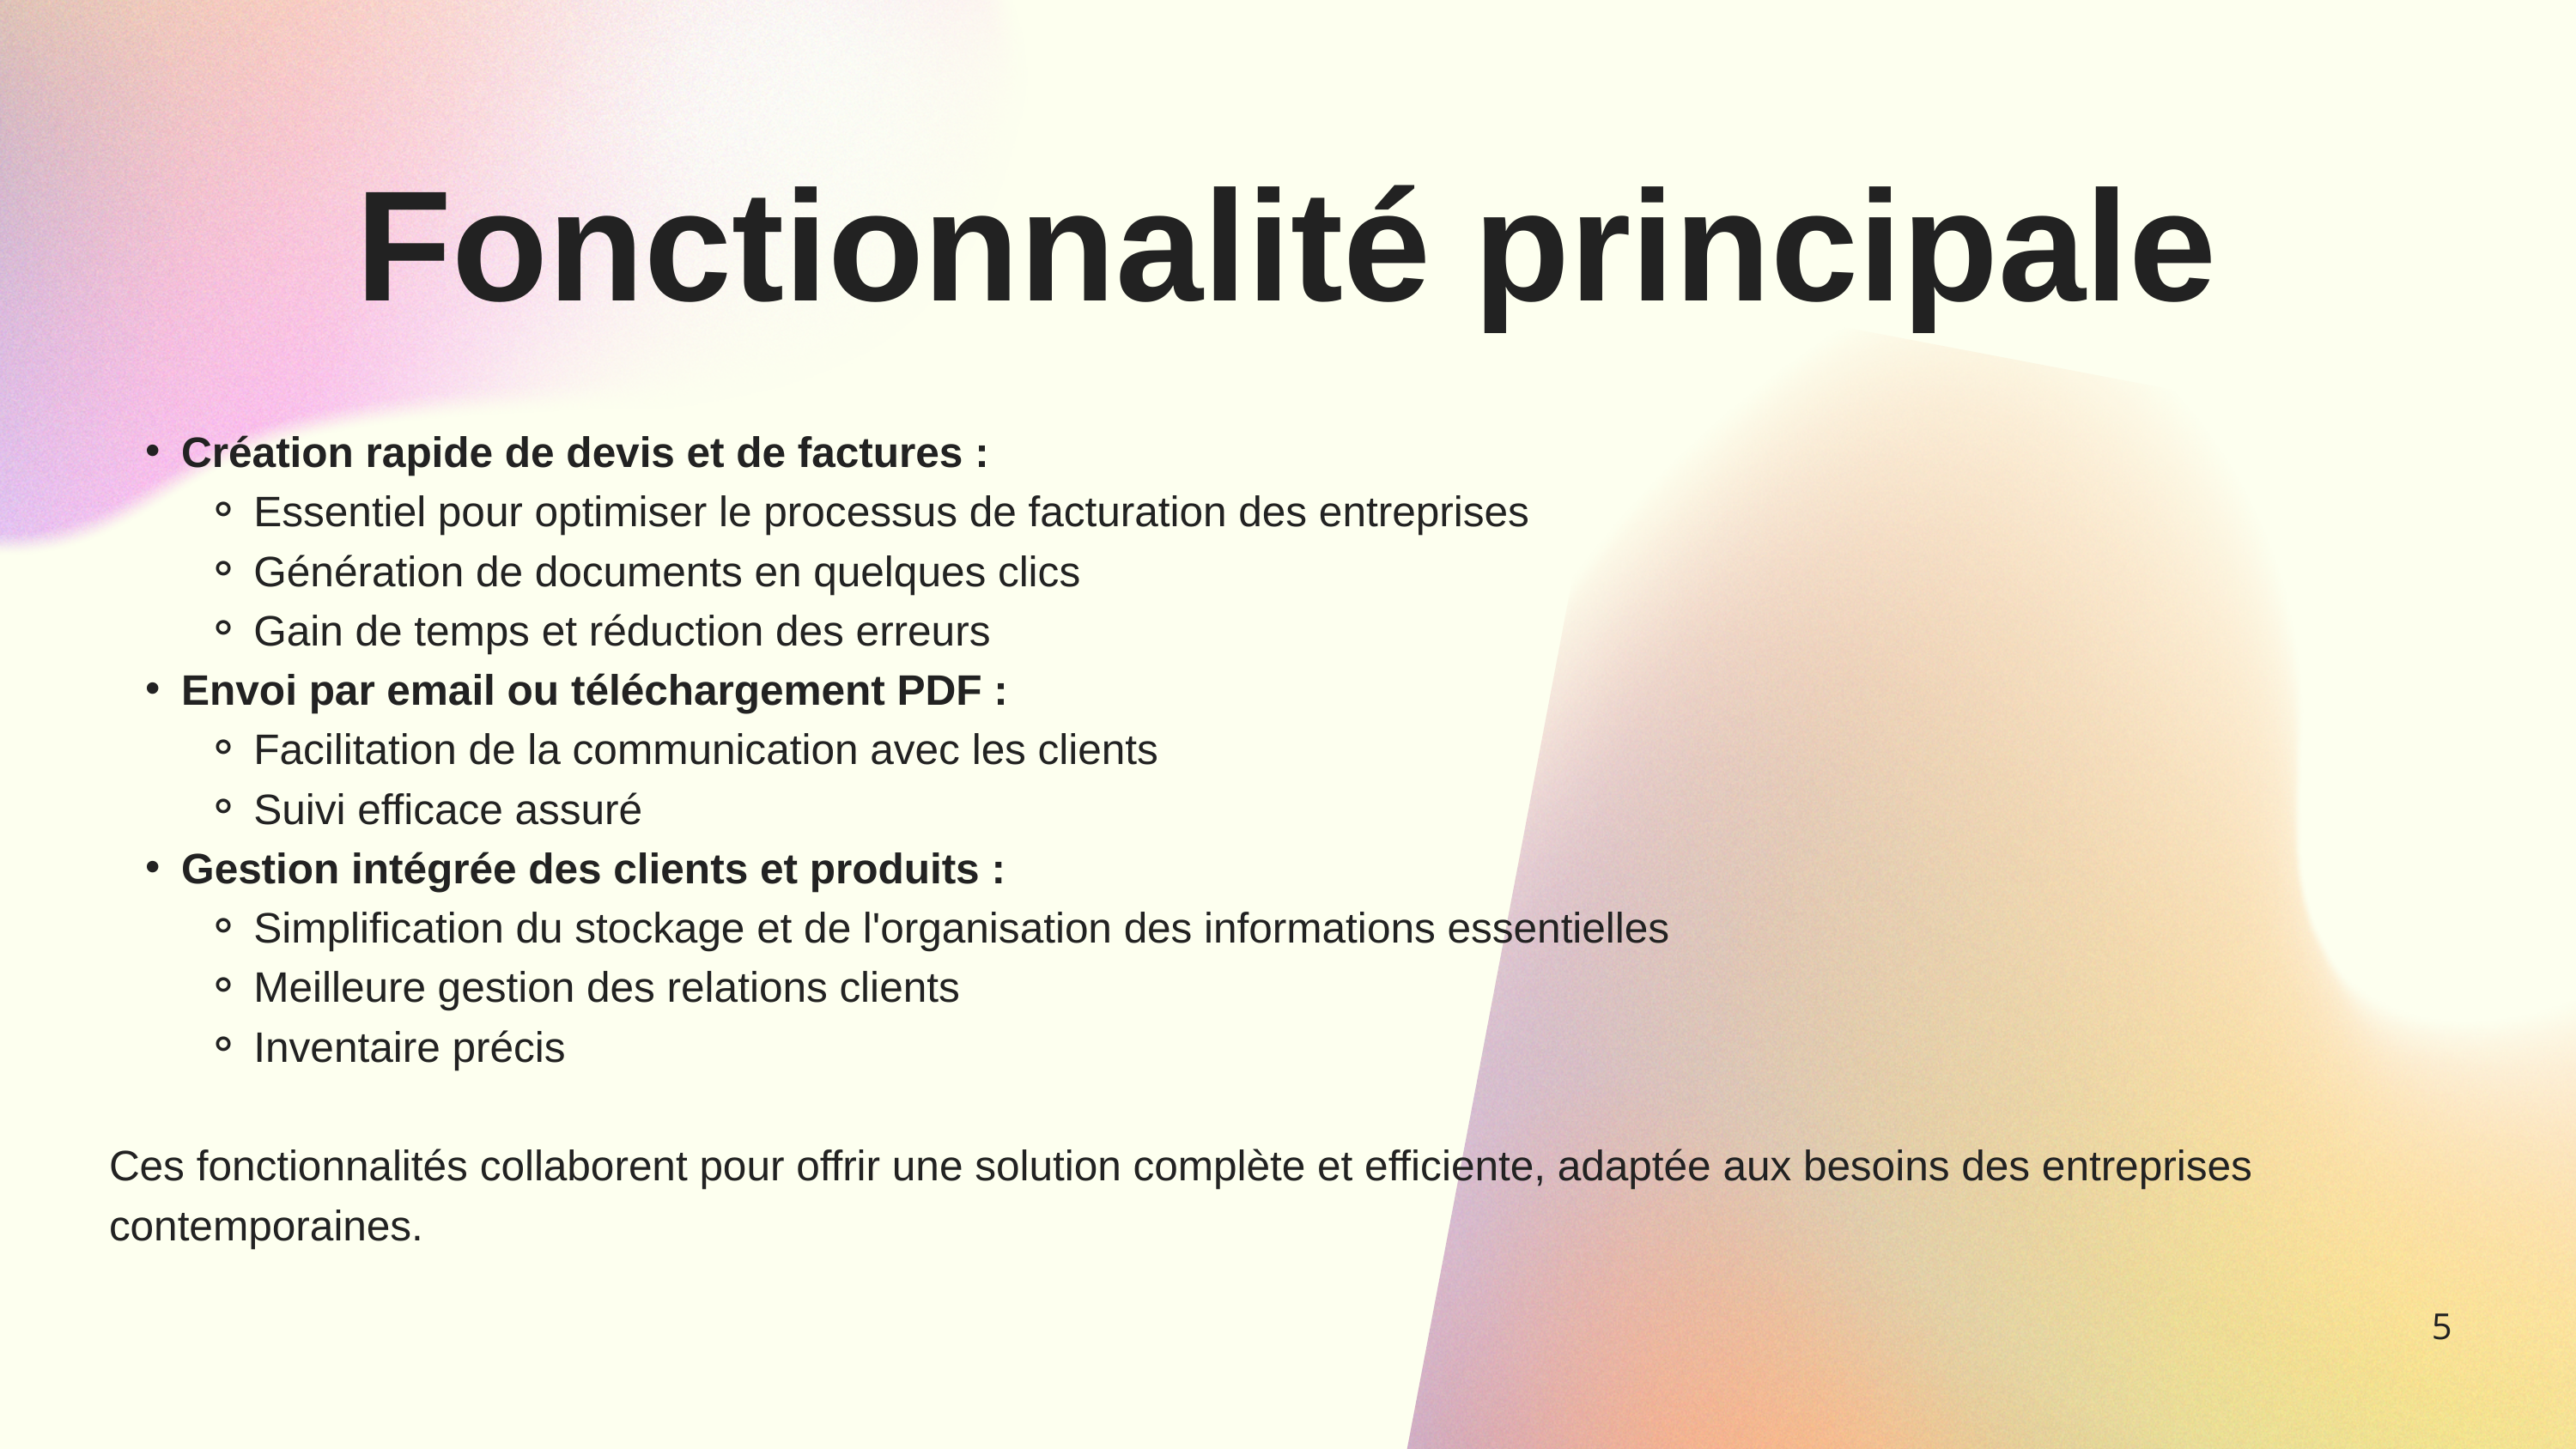

Fonctionnalité principale
Création rapide de devis et de factures :
Essentiel pour optimiser le processus de facturation des entreprises
Génération de documents en quelques clics
Gain de temps et réduction des erreurs
Envoi par email ou téléchargement PDF :
Facilitation de la communication avec les clients
Suivi efficace assuré
Gestion intégrée des clients et produits :
Simplification du stockage et de l'organisation des informations essentielles
Meilleure gestion des relations clients
Inventaire précis

Ces fonctionnalités collaborent pour offrir une solution complète et efficiente, adaptée aux besoins des entreprises contemporaines.

5